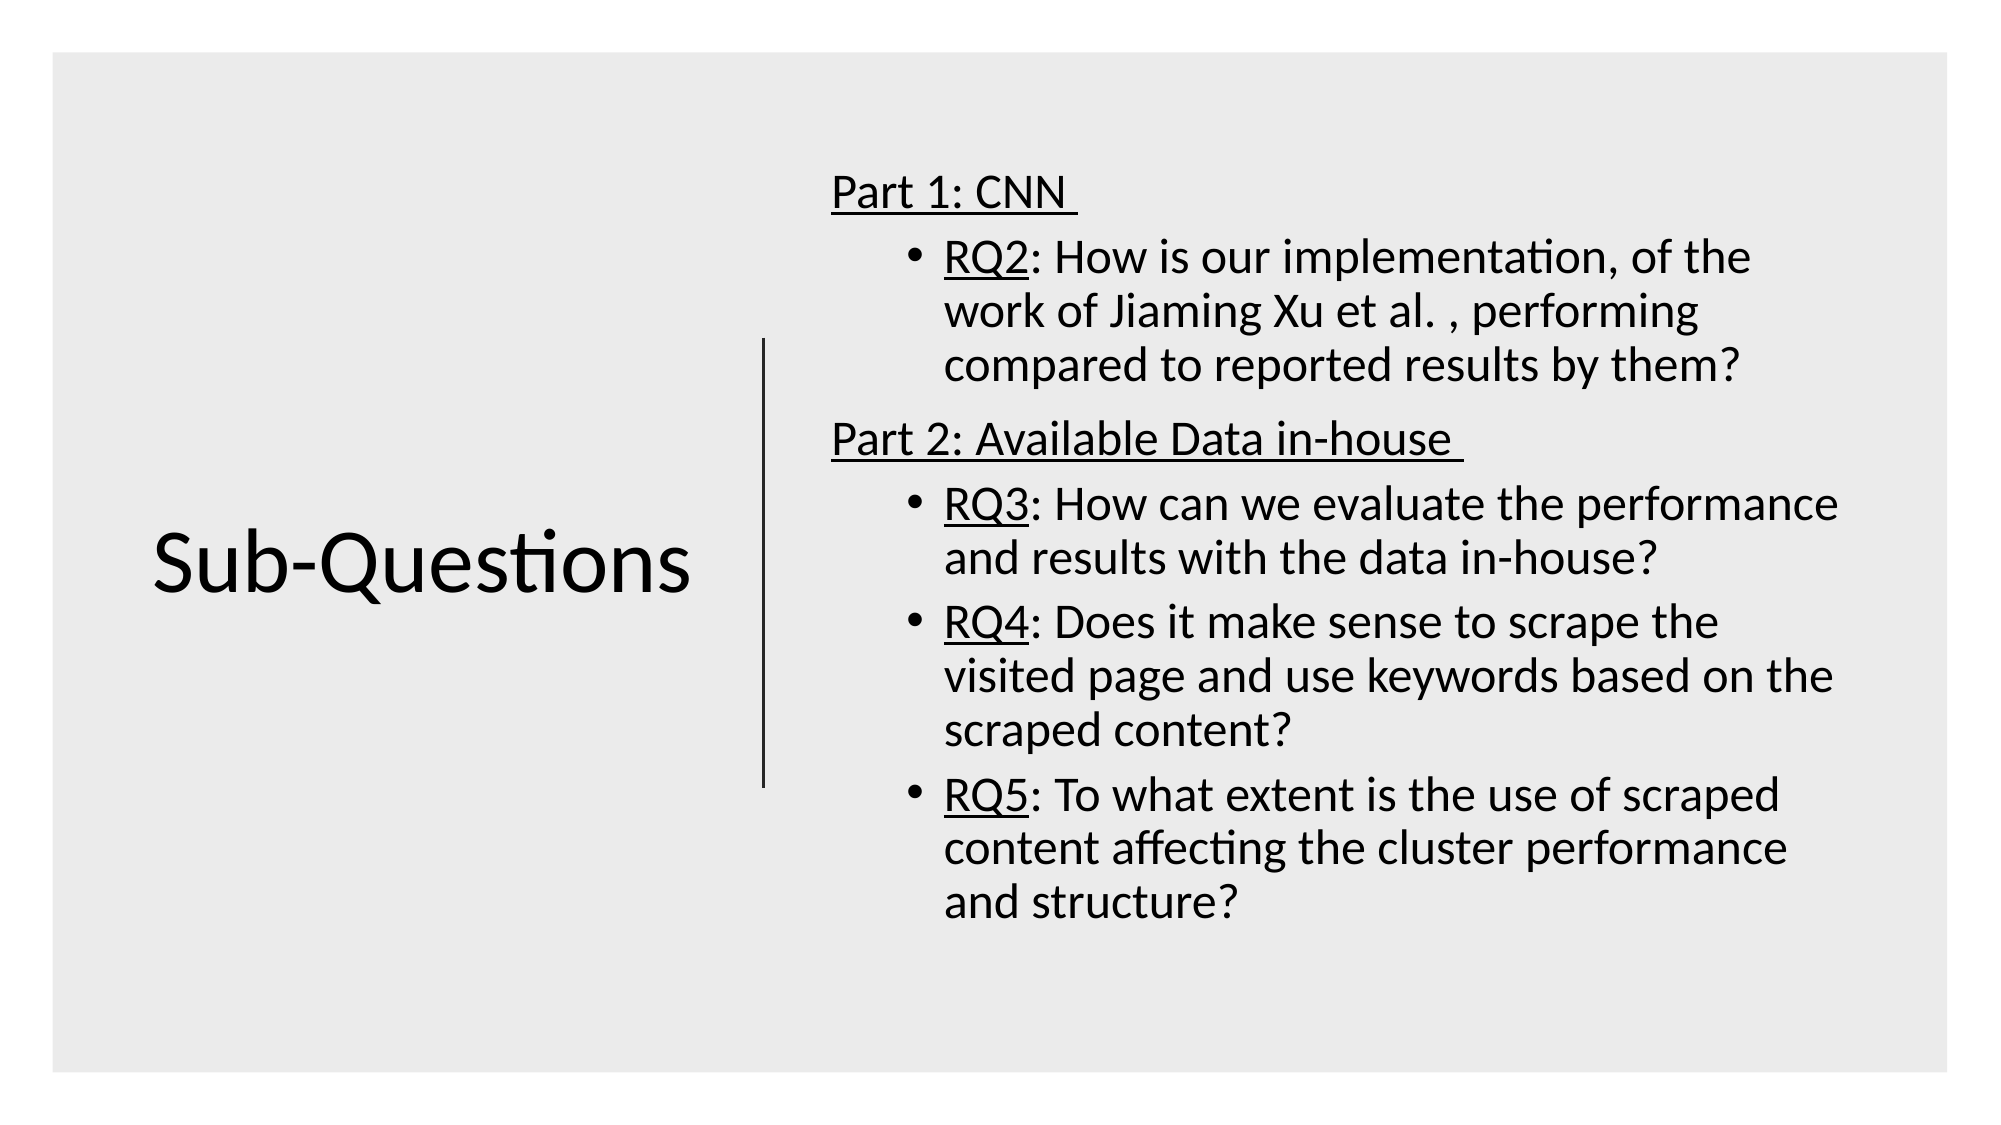

# Sub-Questions
Part 1: CNN
RQ2: How is our implementation, of the work of Jiaming Xu et al. , performing compared to reported results by them?
Part 2: Available Data in-house
RQ3: How can we evaluate the performance and results with the data in-house?
RQ4: Does it make sense to scrape the visited page and use keywords based on the scraped content?
RQ5: To what extent is the use of scraped content affecting the cluster performance and structure?